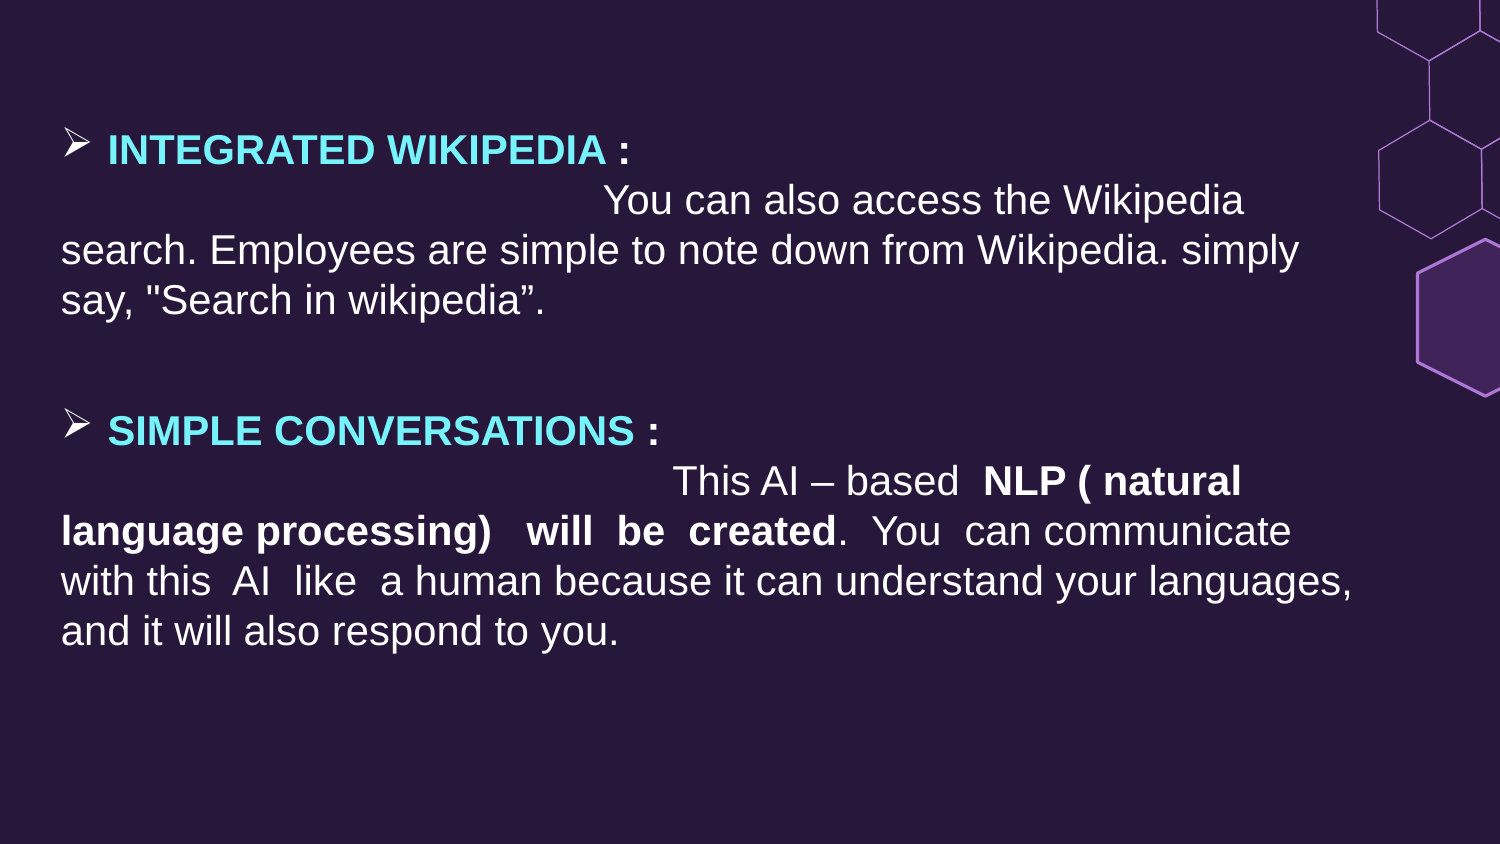

INTEGRATED WIKIPEDIA :
			        You can also access the Wikipedia search. Employees are simple to note down from Wikipedia. simply say, "Search in wikipedia”.

SIMPLE CONVERSATIONS :
				 This AI – based  NLP ( natural language processing)   will  be  created.  You  can communicate with this  AI  like  a human because it can understand your languages, and it will also respond to you.